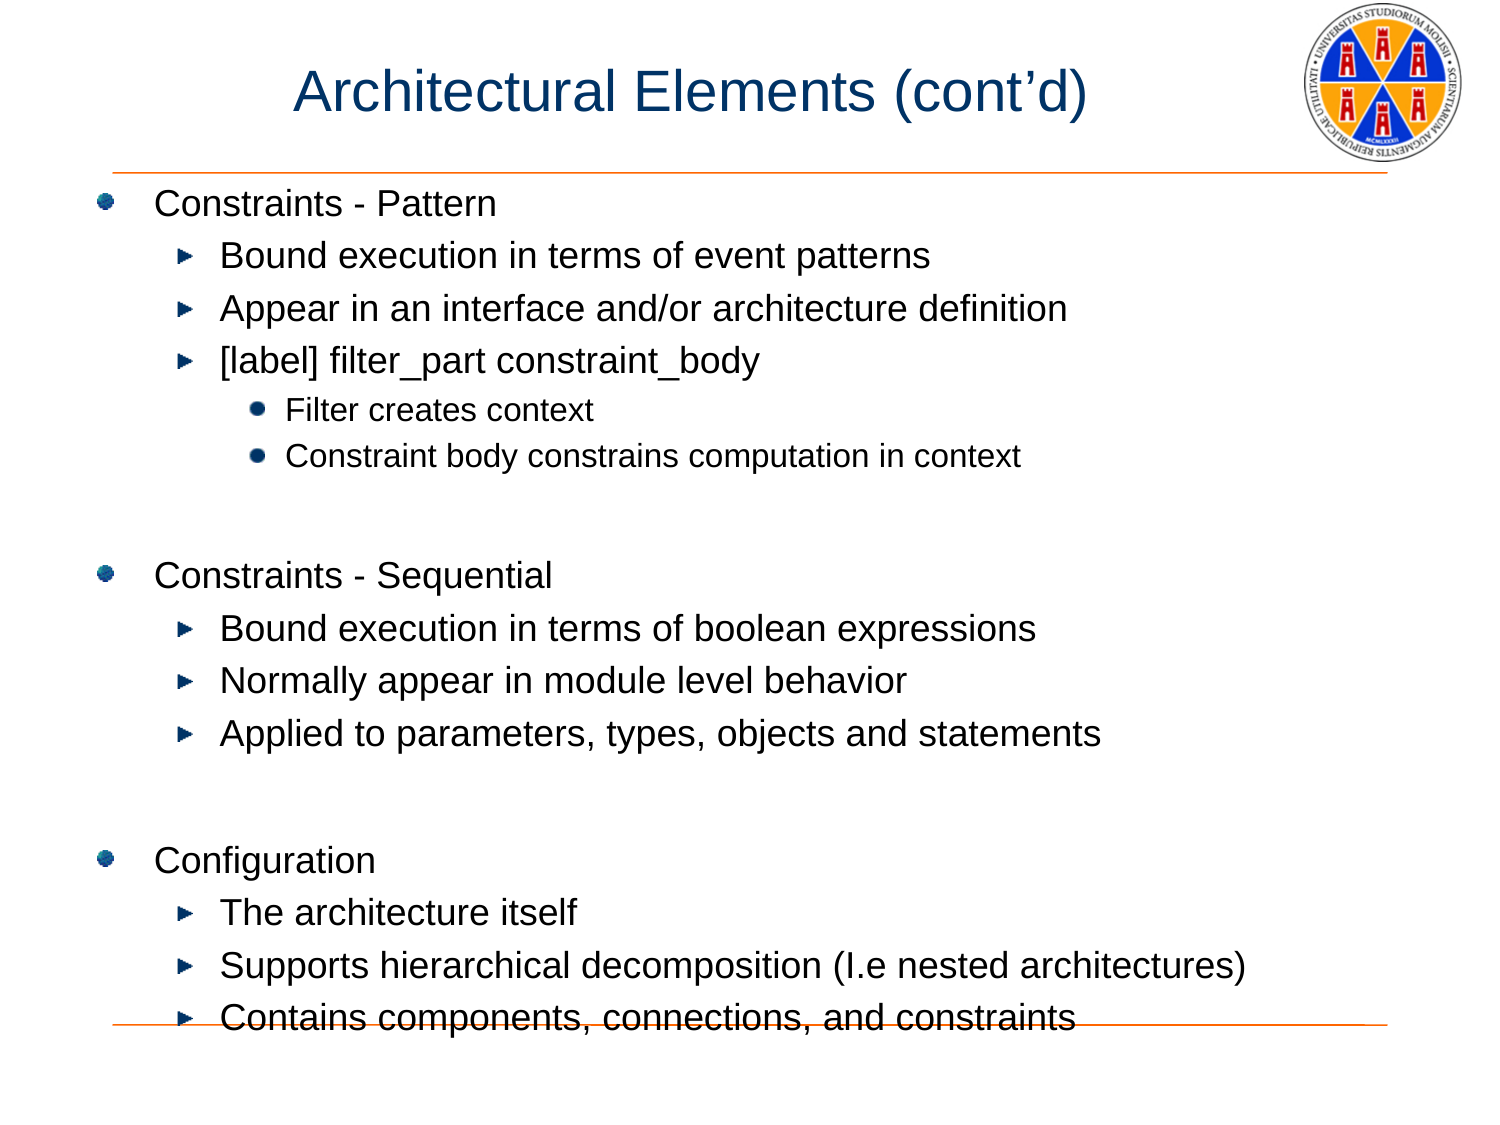

# Architectural Elements (cont’d)
Constraints - Pattern
Bound execution in terms of event patterns
Appear in an interface and/or architecture definition
[label] filter_part constraint_body
Filter creates context
Constraint body constrains computation in context

Constraints - Sequential
Bound execution in terms of boolean expressions
Normally appear in module level behavior
Applied to parameters, types, objects and statements

Configuration
The architecture itself
Supports hierarchical decomposition (I.e nested architectures)
Contains components, connections, and constraints